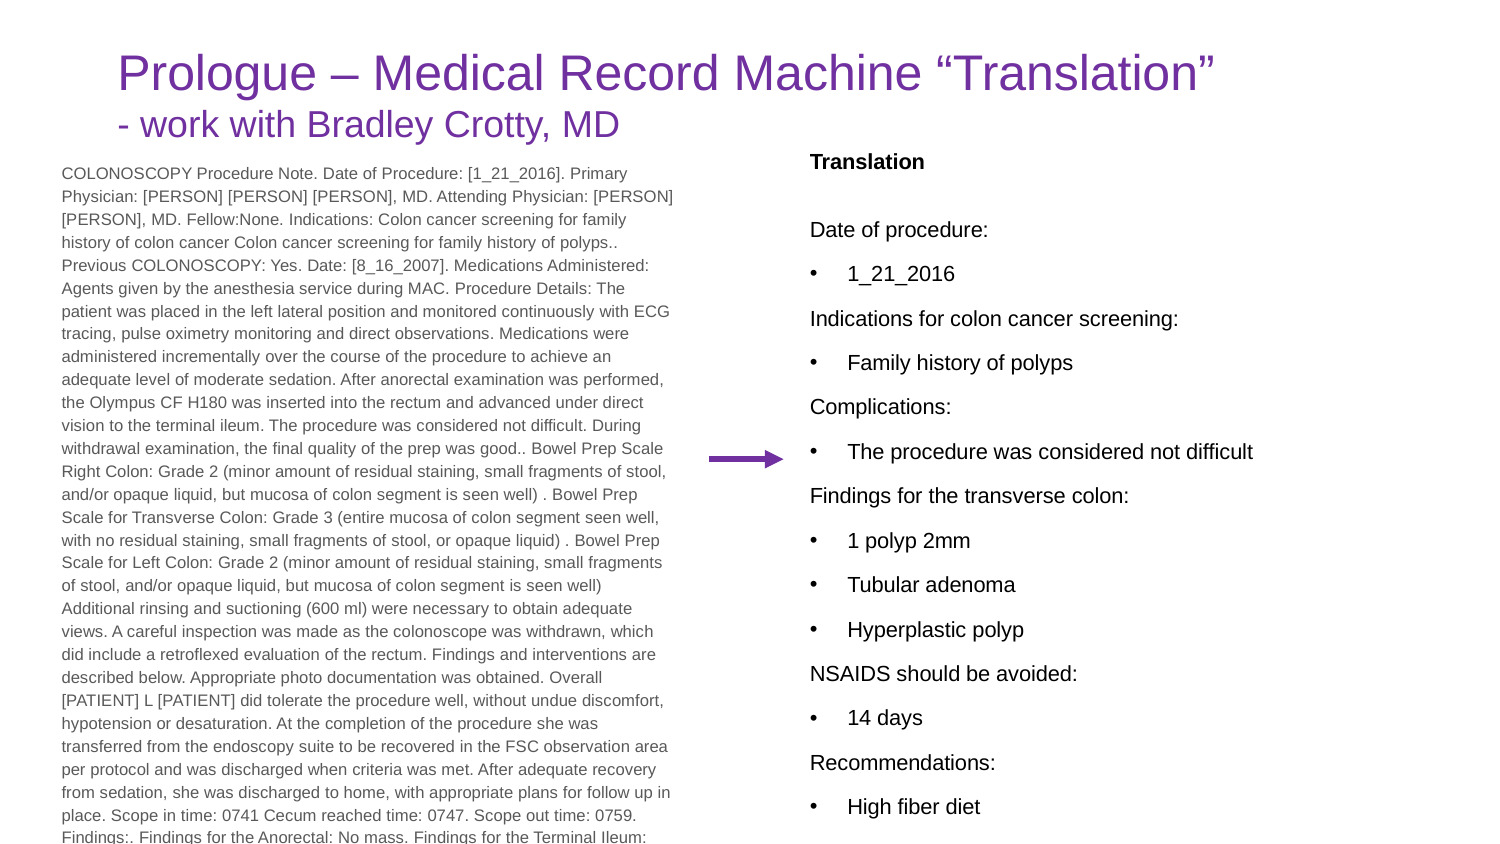

# Prologue – Medical Record Machine “Translation” - work with Bradley Crotty, MD
COLONOSCOPY Procedure Note. Date of Procedure: [1_21_2016]. Primary Physician: [PERSON] [PERSON] [PERSON], MD. Attending Physician: [PERSON] [PERSON], MD. Fellow:None. Indications: Colon cancer screening for family history of colon cancer Colon cancer screening for family history of polyps.. Previous COLONOSCOPY: Yes. Date: [8_16_2007]. Medications Administered: Agents given by the anesthesia service during MAC. Procedure Details: The patient was placed in the left lateral position and monitored continuously with ECG tracing, pulse oximetry monitoring and direct observations. Medications were administered incrementally over the course of the procedure to achieve an adequate level of moderate sedation. After anorectal examination was performed, the Olympus CF H180 was inserted into the rectum and advanced under direct vision to the terminal ileum. The procedure was considered not difficult. During withdrawal examination, the final quality of the prep was good.. Bowel Prep Scale Right Colon: Grade 2 (minor amount of residual staining, small fragments of stool, and/or opaque liquid, but mucosa of colon segment is seen well) . Bowel Prep Scale for Transverse Colon: Grade 3 (entire mucosa of colon segment seen well, with no residual staining, small fragments of stool, or opaque liquid) . Bowel Prep Scale for Left Colon: Grade 2 (minor amount of residual staining, small fragments of stool, and/or opaque liquid, but mucosa of colon segment is seen well) Additional rinsing and suctioning (600 ml) were necessary to obtain adequate views. A careful inspection was made as the colonoscope was withdrawn, which did include a retroflexed evaluation of the rectum. Findings and interventions are described below. Appropriate photo documentation was obtained. Overall [PATIENT] L [PATIENT] did tolerate the procedure well, without undue discomfort, hypotension or desaturation. At the completion of the procedure she was transferred from the endoscopy suite to be recovered in the FSC observation area per protocol and was discharged when criteria was met. After adequate recovery from sedation, she was discharged to home, with appropriate plans for follow up in place. Scope in time: 0741 Cecum reached time: 0747. Scope out time: 0759. Findings:. Findings for the Anorectal: No mass. Findings for the Terminal Ileum: Normal ileal mucosa. Findings for the Cecum: Normal mucosa. Findings for the Ascending Colon: Normal mucosa. Findings for the Transverse Colon: 1 polyp 2 mm in size, sessile, removed by cold biopsy and sent for pathology. Findings for the Descending Colon: Normal mucosa. Findings for the Sigmoid Colon: Normal mucosa. Findings for the Rectum: 2 polyps 4 mm in size, sessile, removed by hot biopsy and sent for pathology Hypertrophied anal PAPillae Small anal fissure. Interventions: 1 polyp removed by cold biopsy 2 polyps removed by hot biopsy. Complications: None. Adverse Events: No. Impression: 1. Multiple, 3 colon polyps, removed by cold biopsy and hot biopsy and sent for pathology 2. Family history of colon cancer 3. Family history of polyps 4. Hypertrophied anal PAPillae 5. Anal fissure 6. Otherwise normal COLONOSCOPY to the terminal ileum. Recommendations: ? Avoid aspirin and NSAIDs for 14 days ? Await pathology results ?. Dietary recommendations: High fiber diet. ? Anusol HC or similar ointment for discomfort form anal fissure/PAPillitis ?. Repeat COLONOSCOPY in 5 years ? For the patient's next COLONOSCOPY, a 4 liter, split dose prep should be used. In addition, the patient should start a low residue diet two days before the exam and be on a clear liquid diet the day before the exam. ? Would use large caliber colonoscope ? Follow up with primary care physician. Histopathologic Diagnosis: A. Transverse colon polyp, polypectomy: ? Tubular adenoma. B. Rectal polyps, polypectomy: ? Tubular adenoma (x1). ? Hyperplastic polyp (x1).. Qualify for GI Quality project: Yes #@Screening@# Extent of Examination: #@Complete@# Pathology: #@Adenomatous change@# Appendiceal orifice Ileum Rectal polyp Rectal polyp Anal PAPillitis and small fissure @ 6 o'clock [PERSON] [PERSON] [PERSON], MD, FACP
Translation
Date of procedure:
1_21_2016
Indications for colon cancer screening:
Family history of polyps
Complications:
The procedure was considered not difficult
Findings for the transverse colon:
1 polyp 2mm
Tubular adenoma
Hyperplastic polyp
NSAIDS should be avoided:
14 days
Recommendations:
High fiber diet